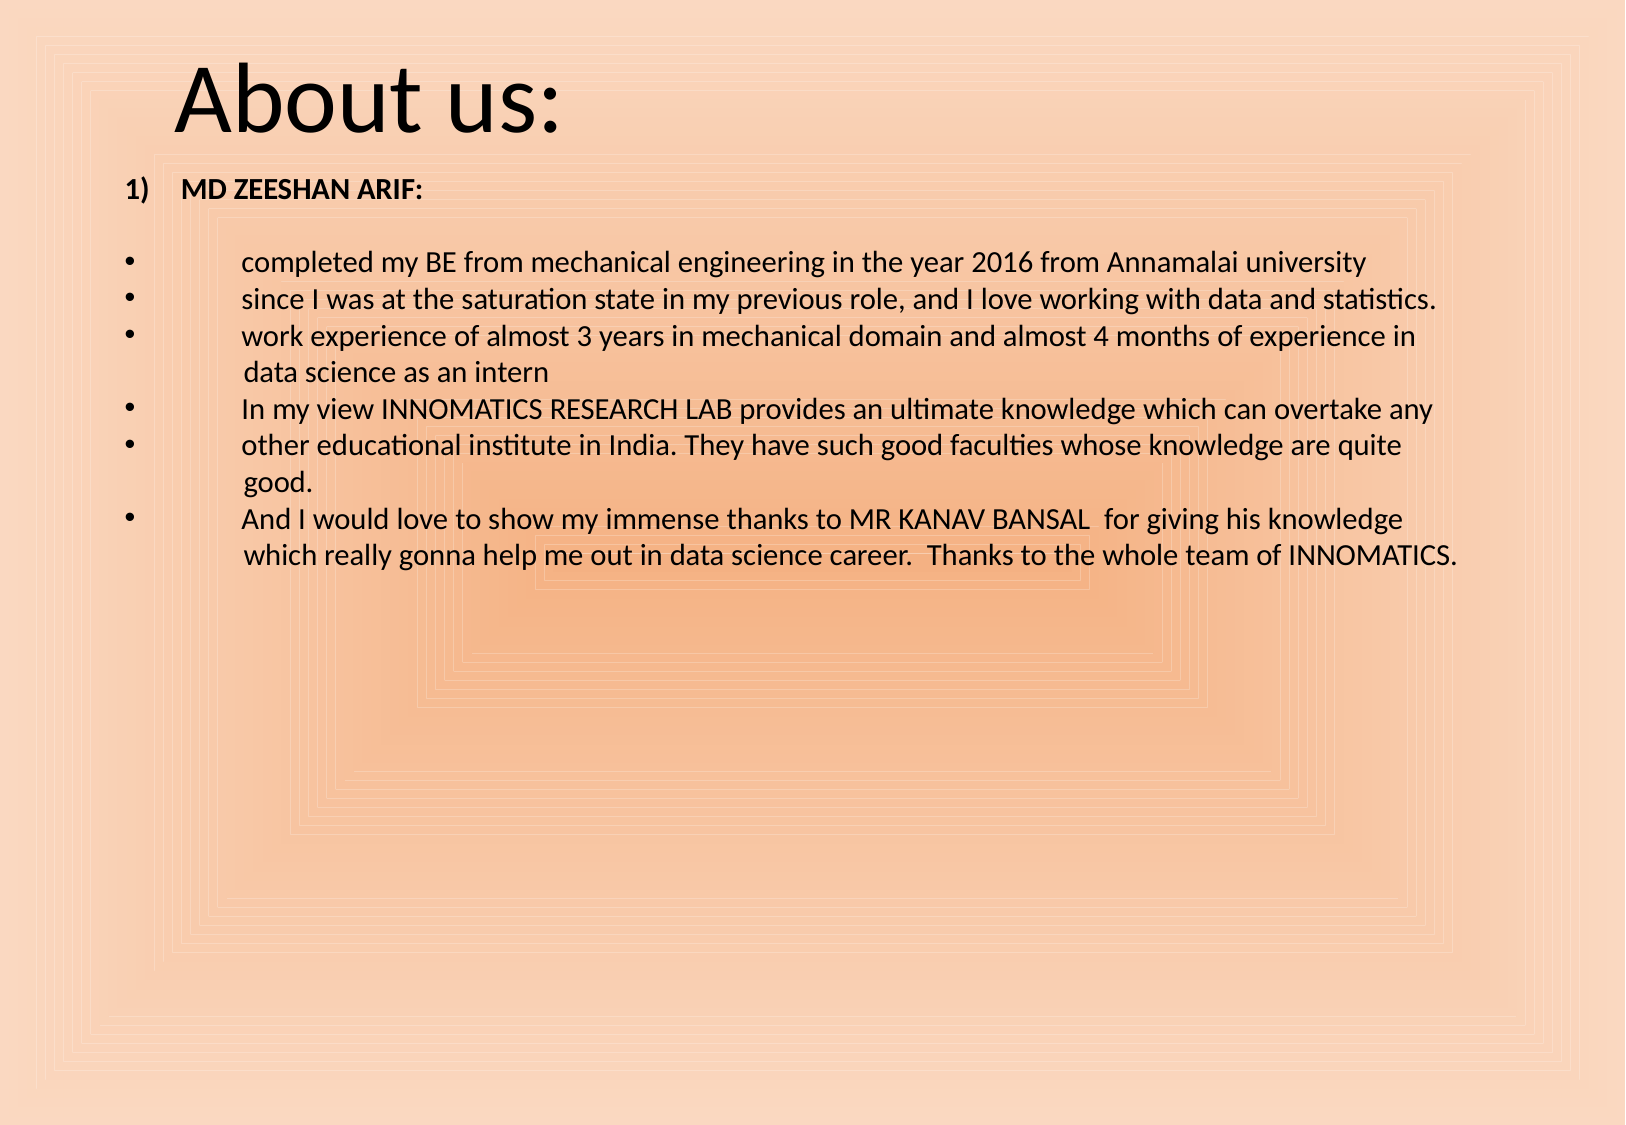

About us:
MD ZEESHAN ARIF:

          completed my BE from mechanical engineering in the year 2016 from Annamalai university
          since I was at the saturation state in my previous role, and I love working with data and statistics.
          work experience of almost 3 years in mechanical domain and almost 4 months of experience in
                 data science as an intern
          In my view INNOMATICS RESEARCH LAB provides an ultimate knowledge which can overtake any
          other educational institute in India. They have such good faculties whose knowledge are quite
                 good.
          And I would love to show my immense thanks to MR KANAV BANSAL  for giving his knowledge
                 which really gonna help me out in data science career.  Thanks to the whole team of INNOMATICS.